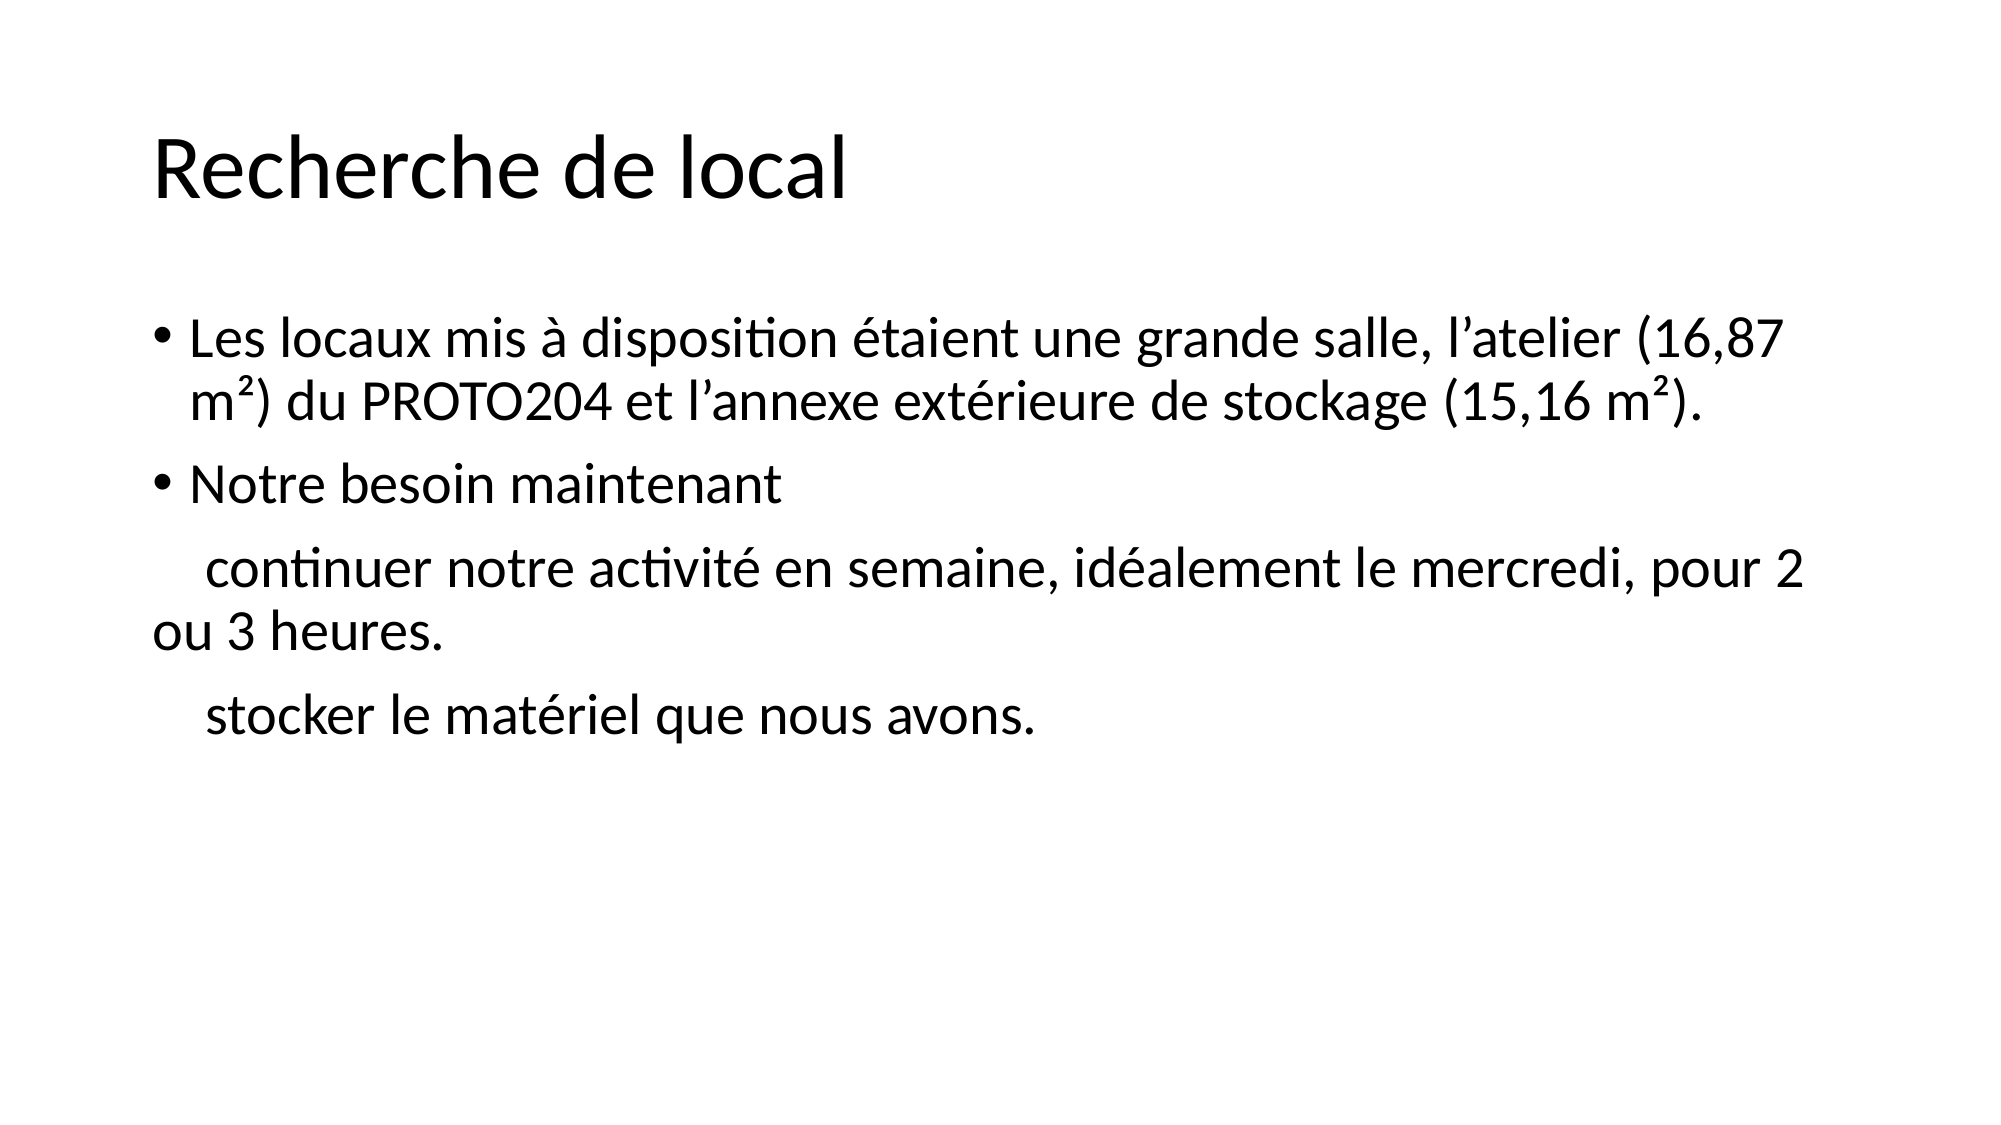

# Recherche de local
Les locaux mis à disposition étaient une grande salle, l’atelier (16,87 m²) du PROTO204 et l’annexe extérieure de stockage (15,16 m²).
Notre besoin maintenant
    continuer notre activité en semaine, idéalement le mercredi, pour 2 ou 3 heures.
    stocker le matériel que nous avons.